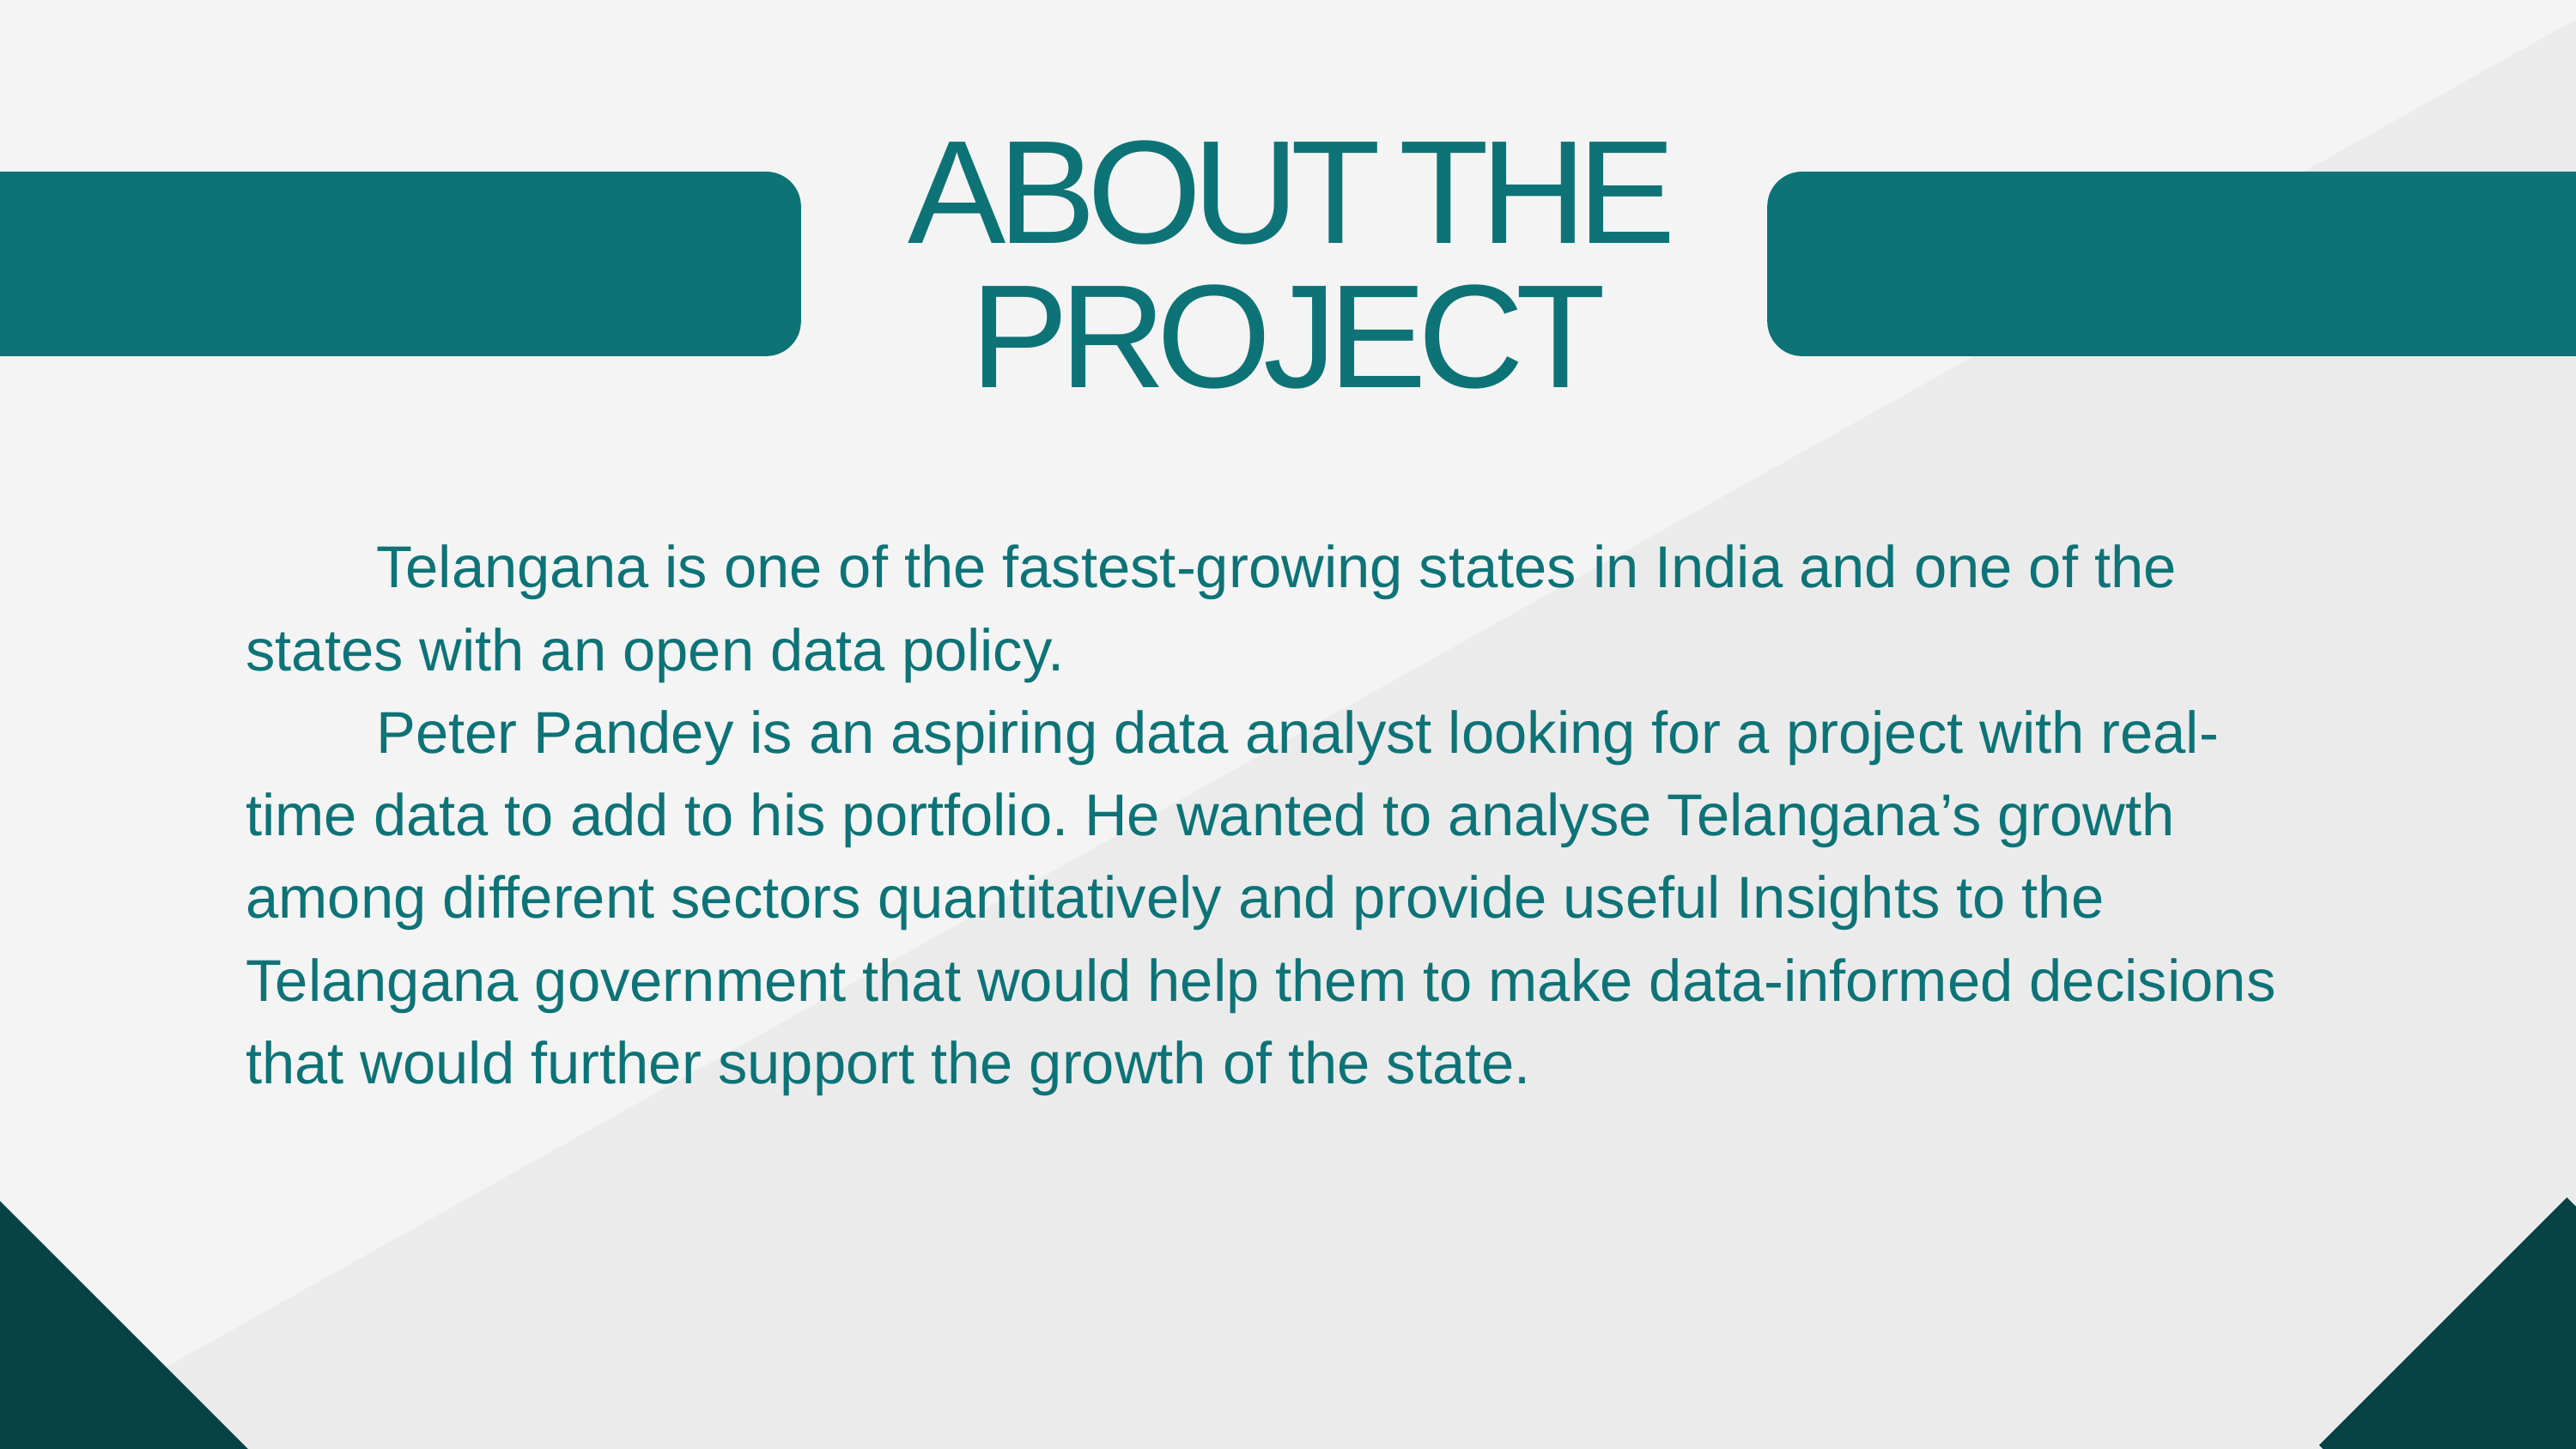

ABOUT THE PROJECT

        Telangana is one of the fastest-growing states in India and one of the states with an open data policy.
        Peter Pandey is an aspiring data analyst looking for a project with real-time data to add to his portfolio. He wanted to analyse Telangana’s growth among different sectors quantitatively and provide useful Insights to the Telangana government that would help them to make data-informed decisions that would further support the growth of the state.